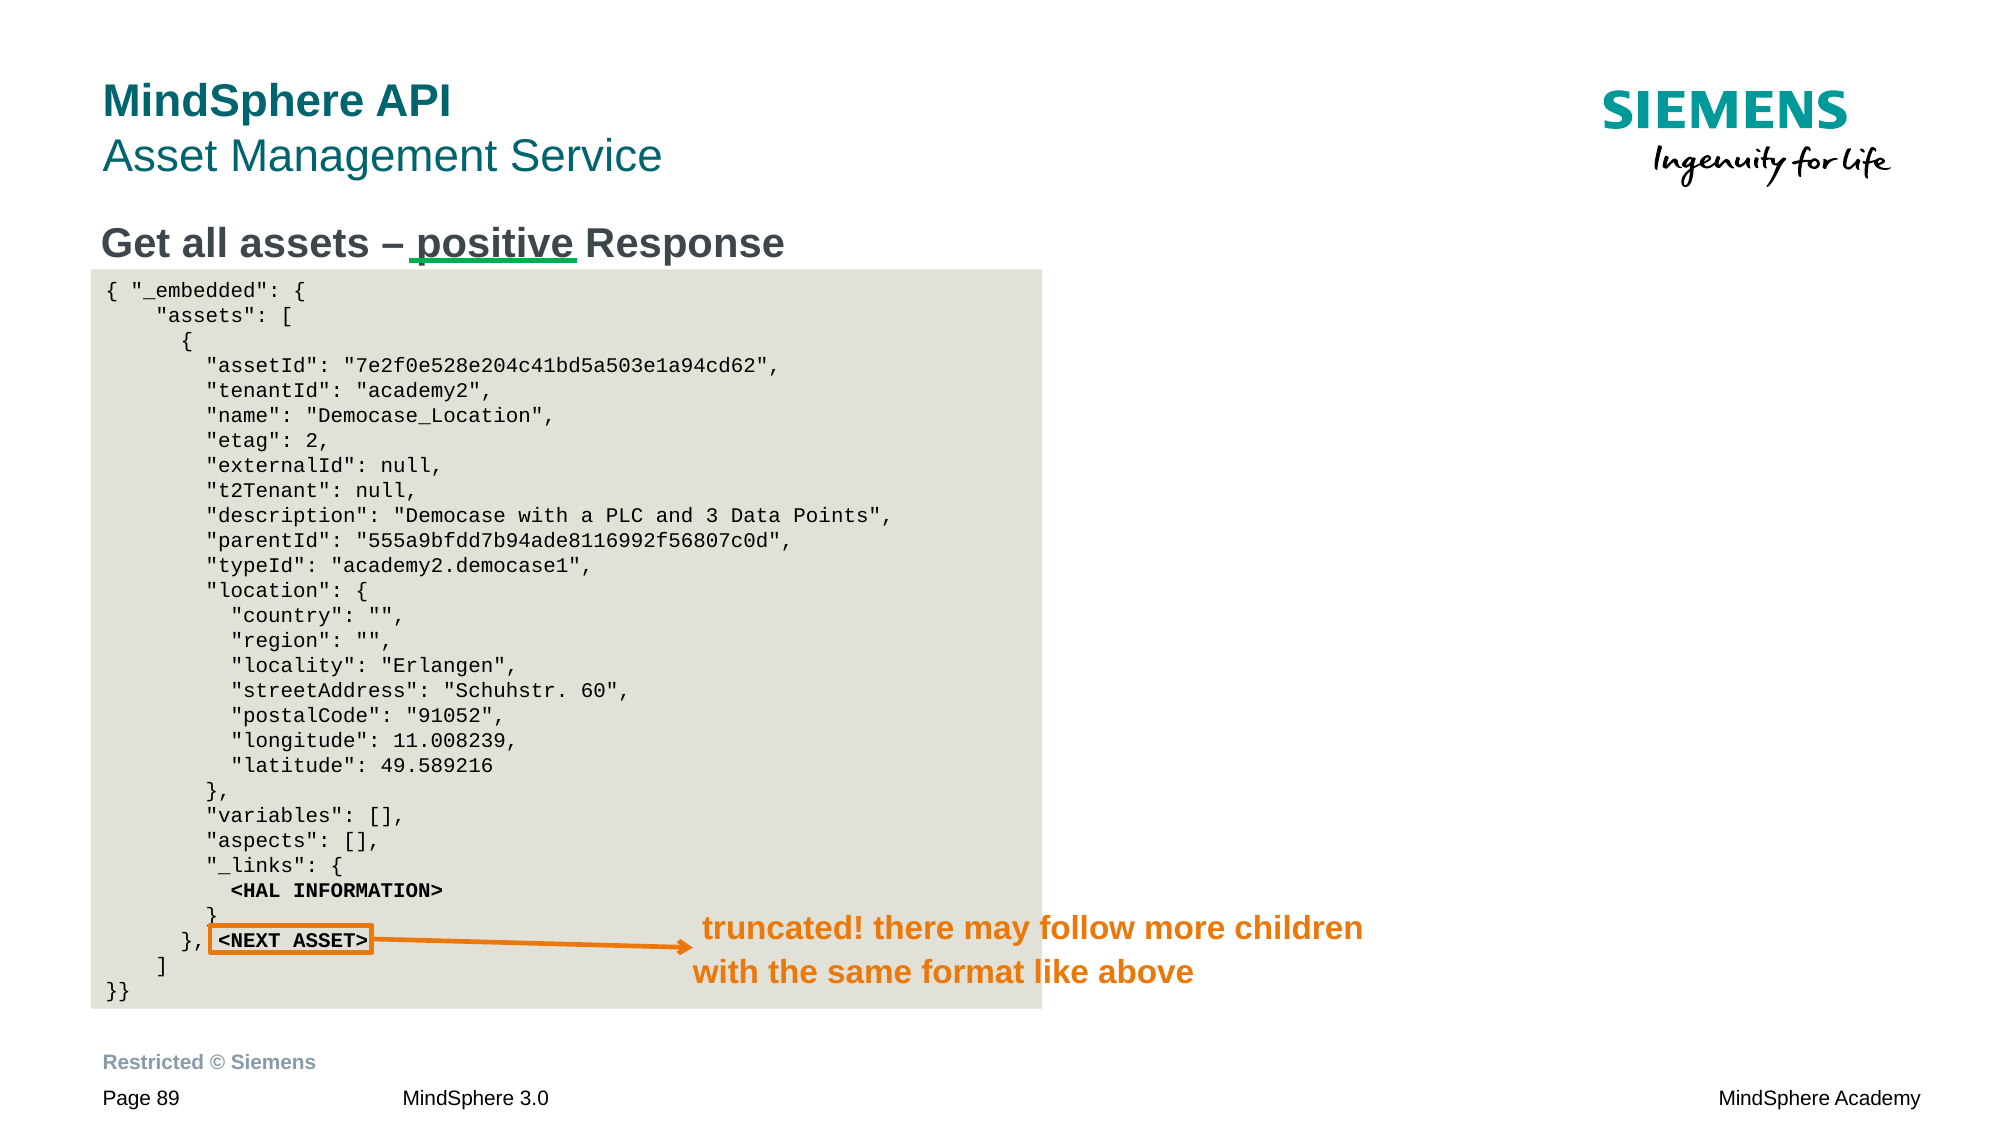

# MindSphere API Asset Management Service
Get all assets – positive Response
{ "_embedded": {
    "assets": [
      {
        "assetId": "7e2f0e528e204c41bd5a503e1a94cd62",
        "tenantId": "academy2",
        "name": "Democase_Location",
        "etag": 2,
        "externalId": null,
        "t2Tenant": null,
        "description": "Democase with a PLC and 3 Data Points",
        "parentId": "555a9bfdd7b94ade8116992f56807c0d",
        "typeId": "academy2.democase1",
        "location": {
          "country": "",
          "region": "",
          "locality": "Erlangen",
          "streetAddress": "Schuhstr. 60",
          "postalCode": "91052",
          "longitude": 11.008239,
          "latitude": 49.589216
        },
        "variables": [],
        "aspects": [],
        "_links": {
          <HAL INFORMATION>
        }
      }, <NEXT ASSET>
    ]
}}
 truncated! there may follow more children with the same format like above